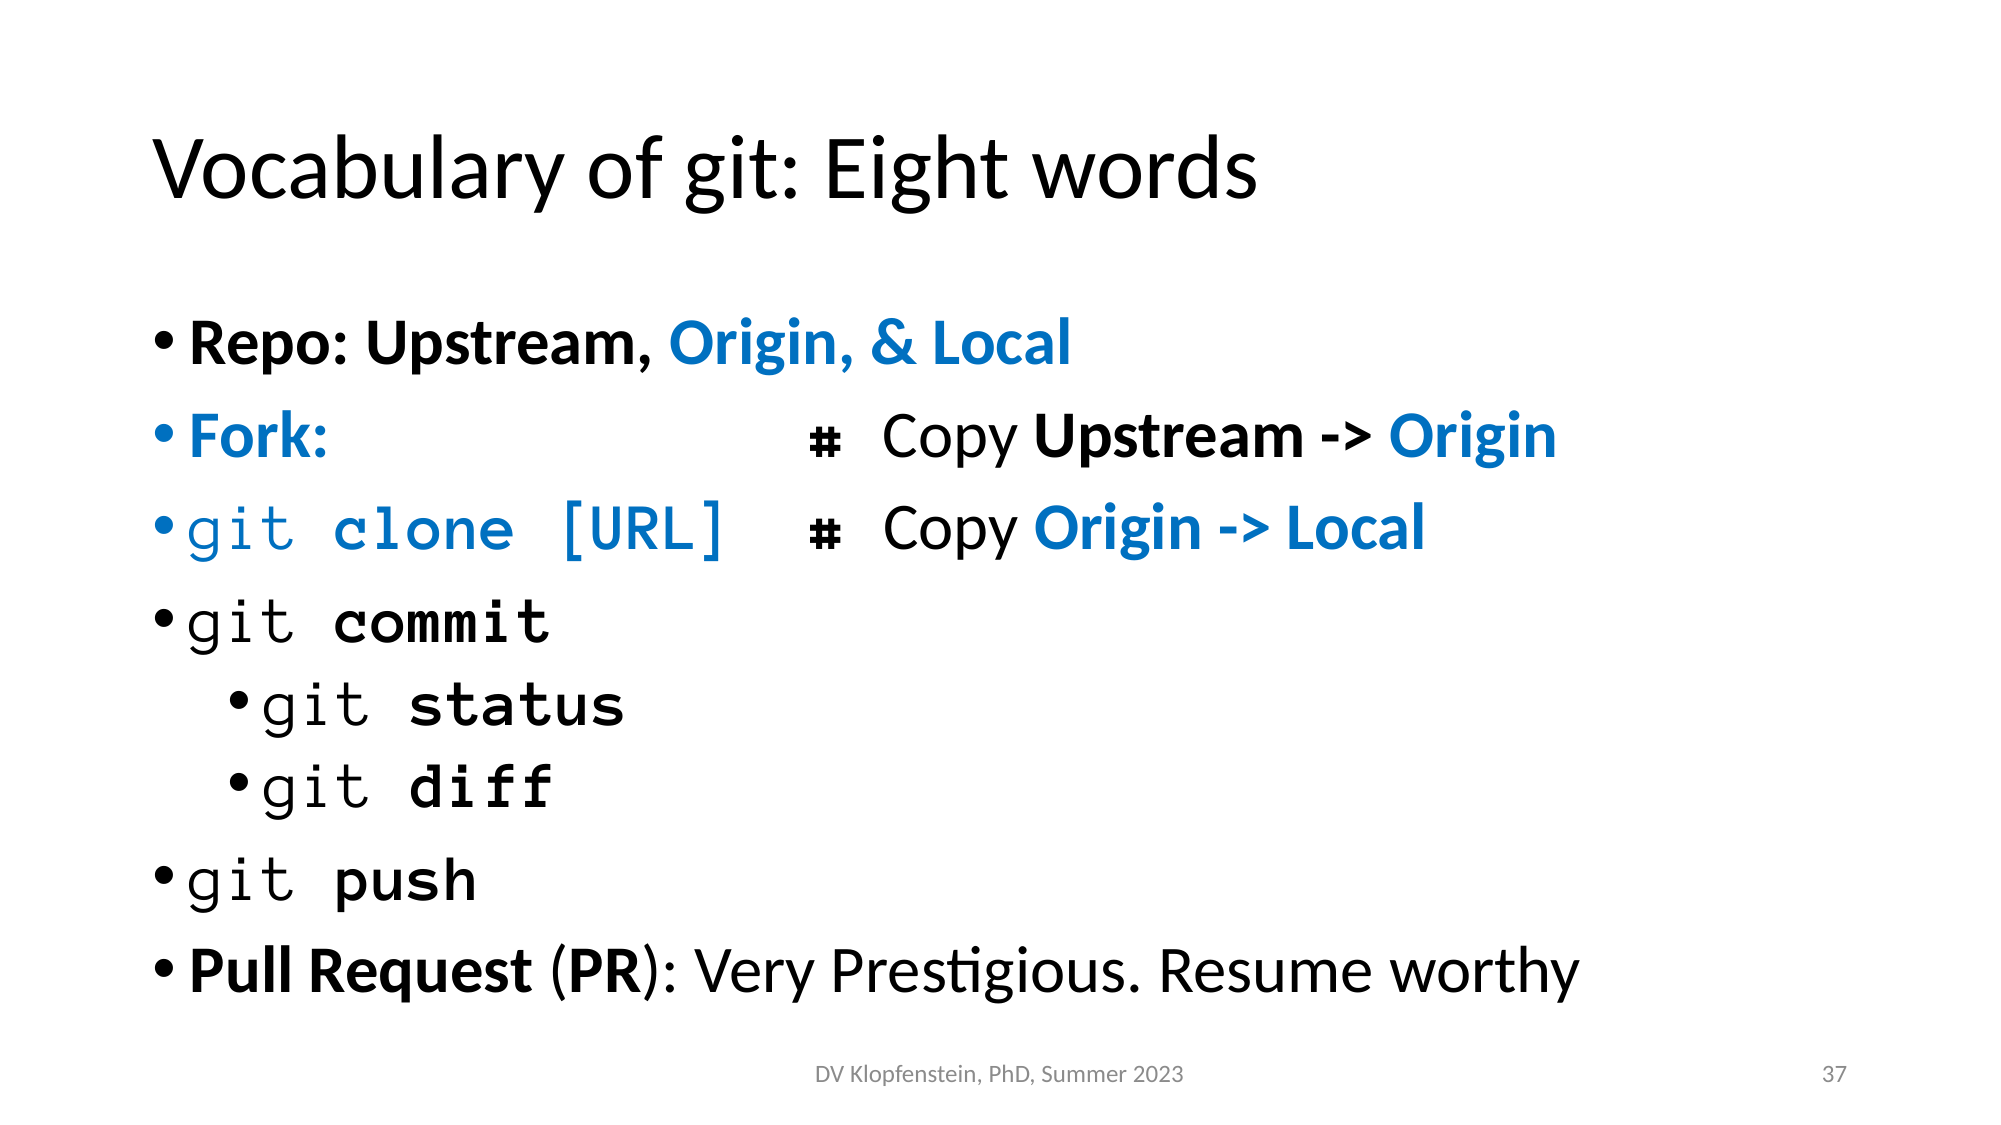

# Vocabulary of git: Eight words
Repo: Upstream, Origin, & Local
Fork:                                # Copy Upstream -> Origin
git clone [URL]  # Copy Origin -> Local
git commit
git status
git diff
git push
Pull Request (PR): Very Prestigious. Resume worthy
DV Klopfenstein, PhD, Summer 2023
37